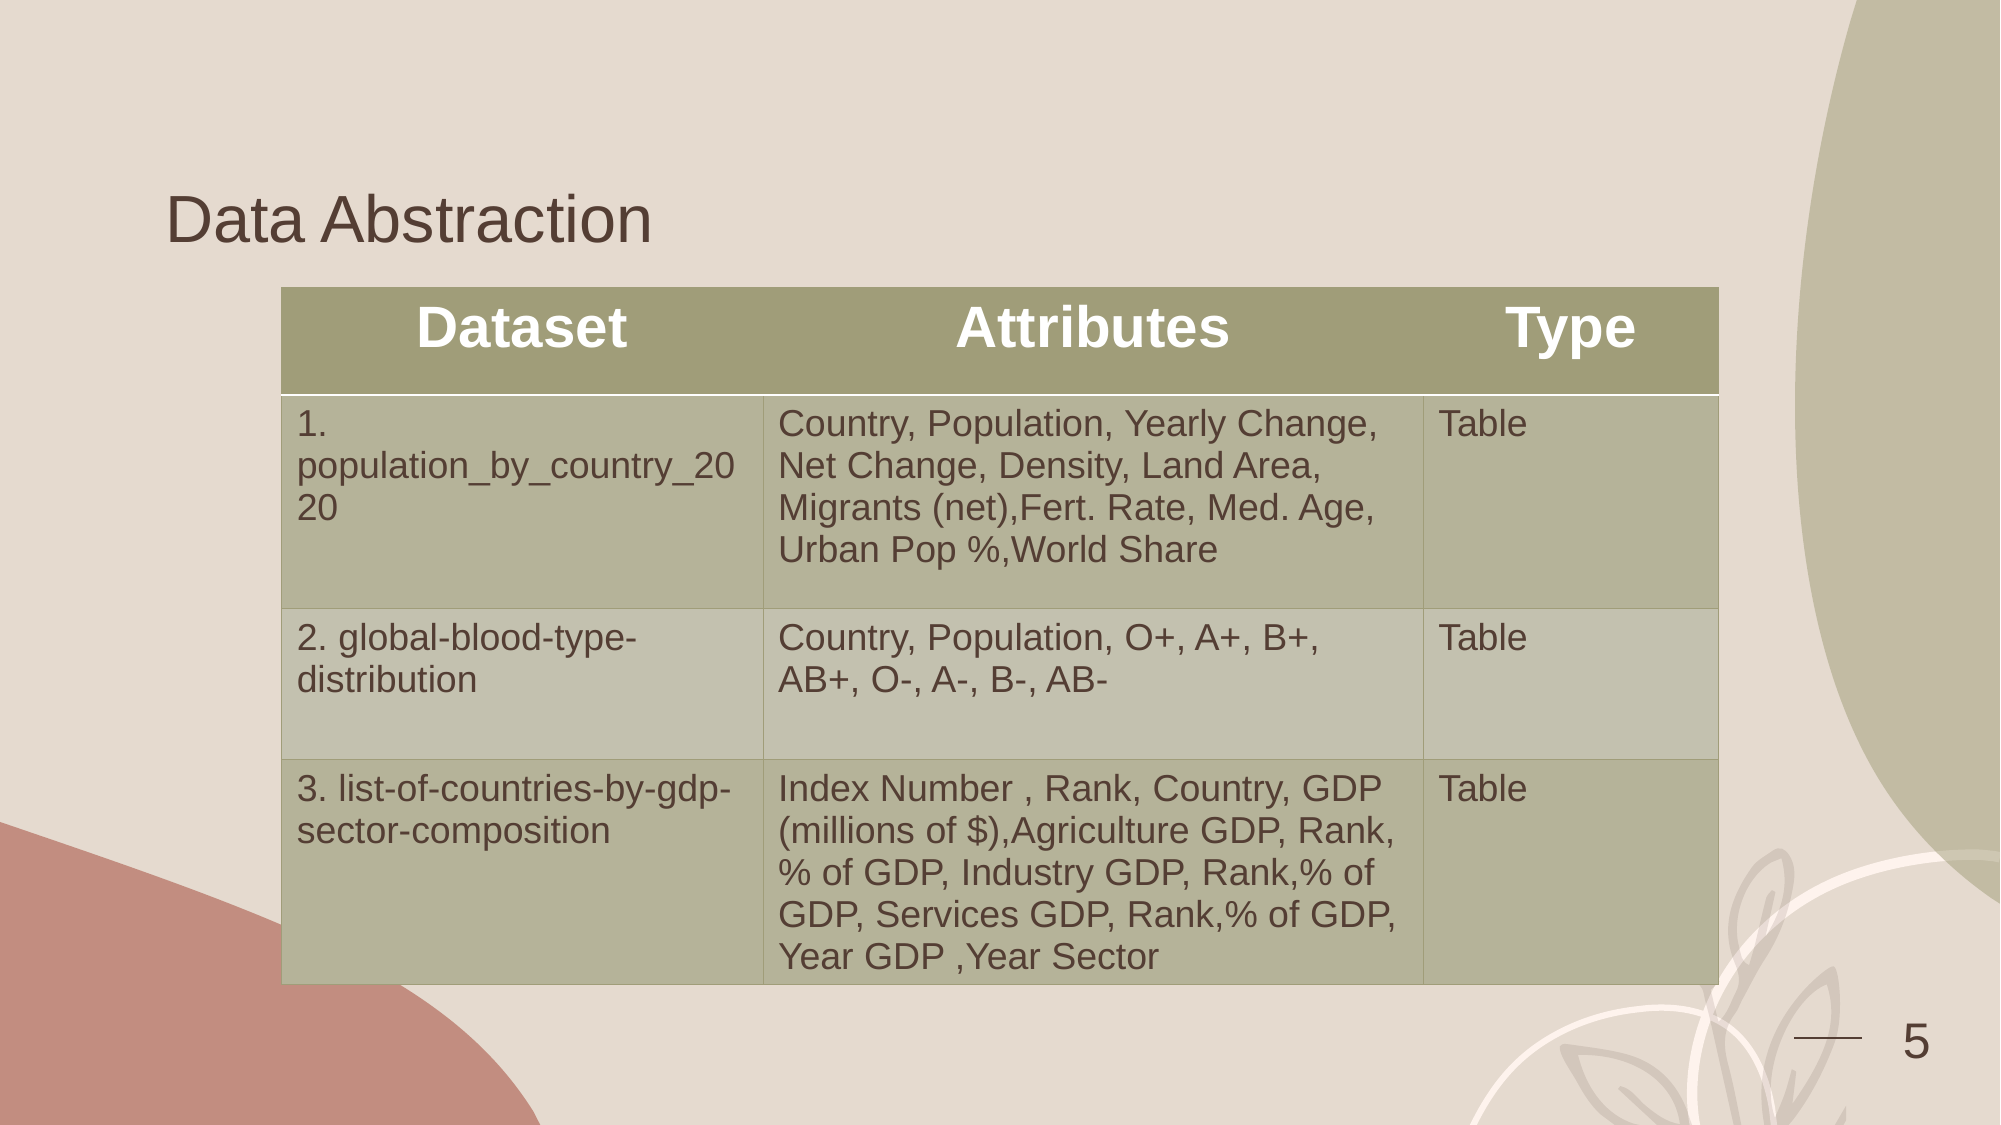

# Data Abstraction
| Dataset | Attributes | Type |
| --- | --- | --- |
| 1. population\_by\_country\_2020 | Country, Population, Yearly Change, Net Change, Density, Land Area, Migrants (net),Fert. Rate, Med. Age, Urban Pop %,World Share | Table |
| 2. global-blood-type-distribution | Country, Population, O+, A+, B+, AB+, O-, A-, B-, AB- | Table |
| 3. list-of-countries-by-gdp-sector-composition | Index Number , Rank, Country, GDP (millions of $),Agriculture GDP, Rank,% of GDP, Industry GDP, Rank,% of GDP, Services GDP, Rank,% of GDP, Year GDP ,Year Sector | Table |
5